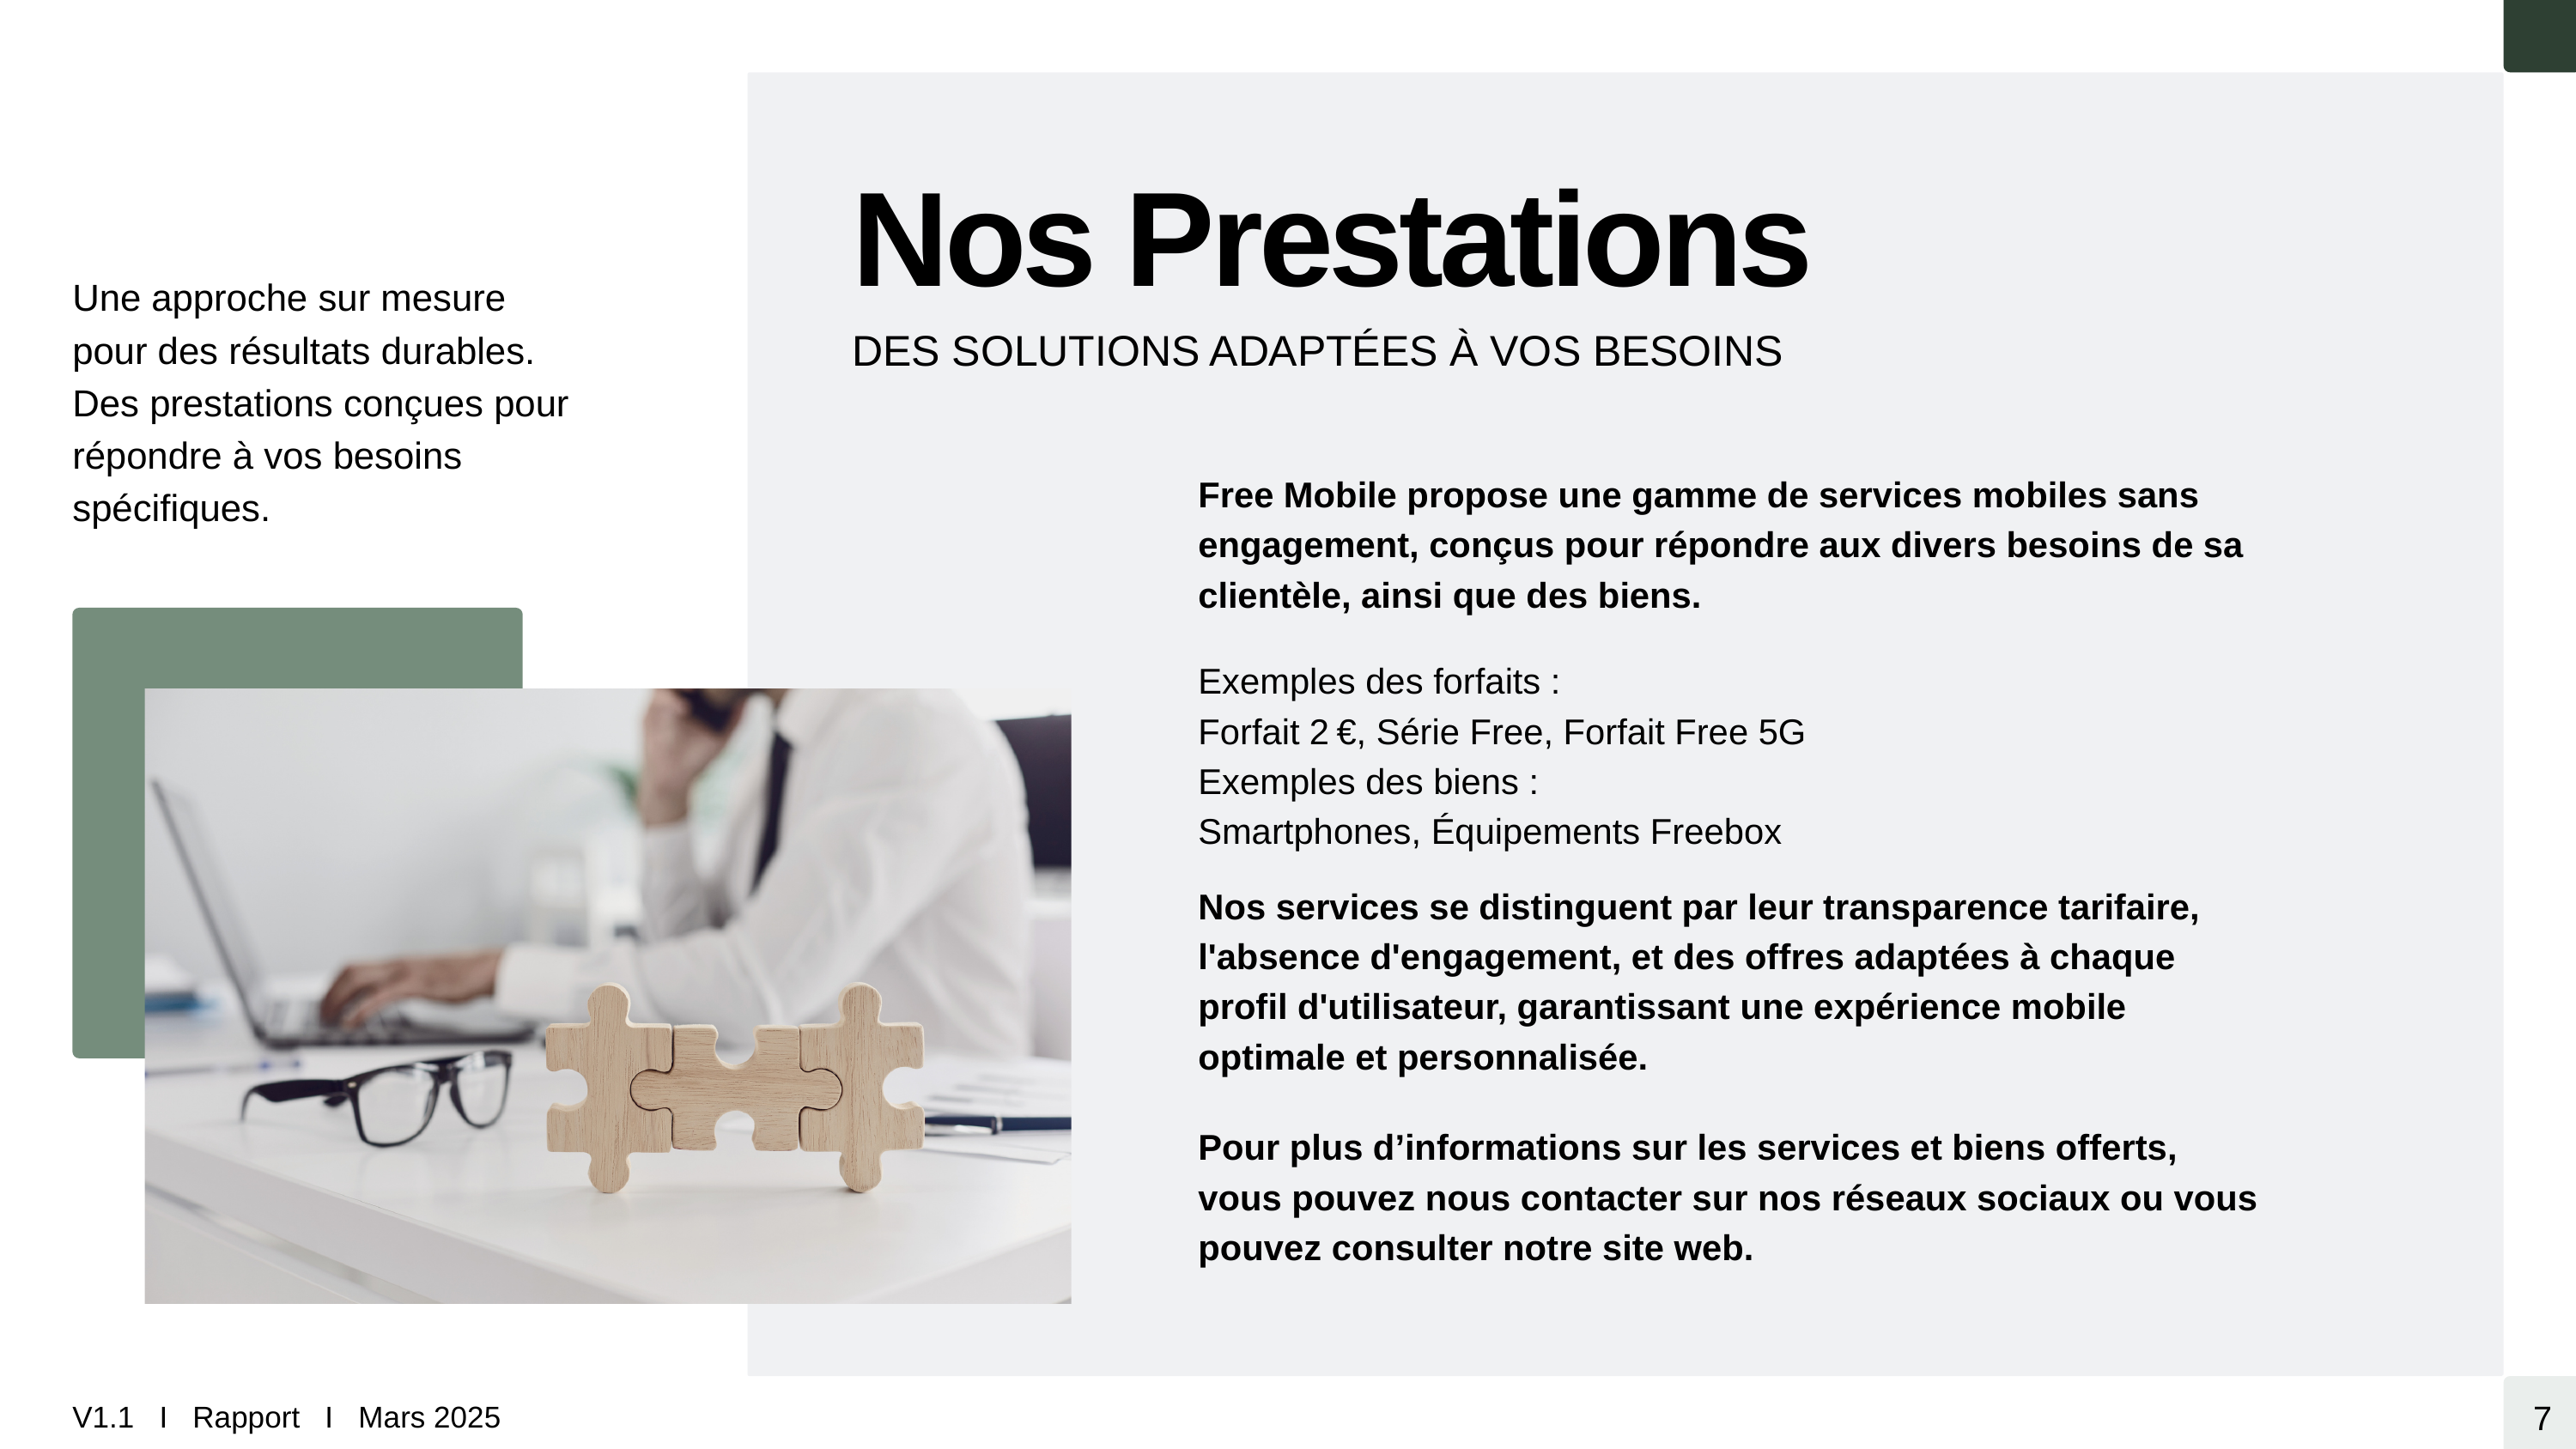

Nos Prestations
Une approche sur mesure pour des résultats durables.
Des prestations conçues pour répondre à vos besoins spécifiques.
DES SOLUTIONS ADAPTÉES À VOS BESOINS
​Free Mobile propose une gamme de services mobiles sans engagement, conçus pour répondre aux divers besoins de sa clientèle, ainsi que des biens.

Exemples des forfaits :
Forfait 2 €, Série Free, Forfait Free 5G
Exemples des biens :
Smartphones, Équipements Freebox

Nos services se distinguent par leur transparence tarifaire, l'absence d'engagement, et des offres adaptées à chaque profil d'utilisateur, garantissant une expérience mobile optimale et personnalisée.
Pour plus d’informations sur les services et biens offerts, vous pouvez nous contacter sur nos réseaux sociaux ou vous pouvez consulter notre site web.

7
V1.1   I   Rapport   I   Mars 2025